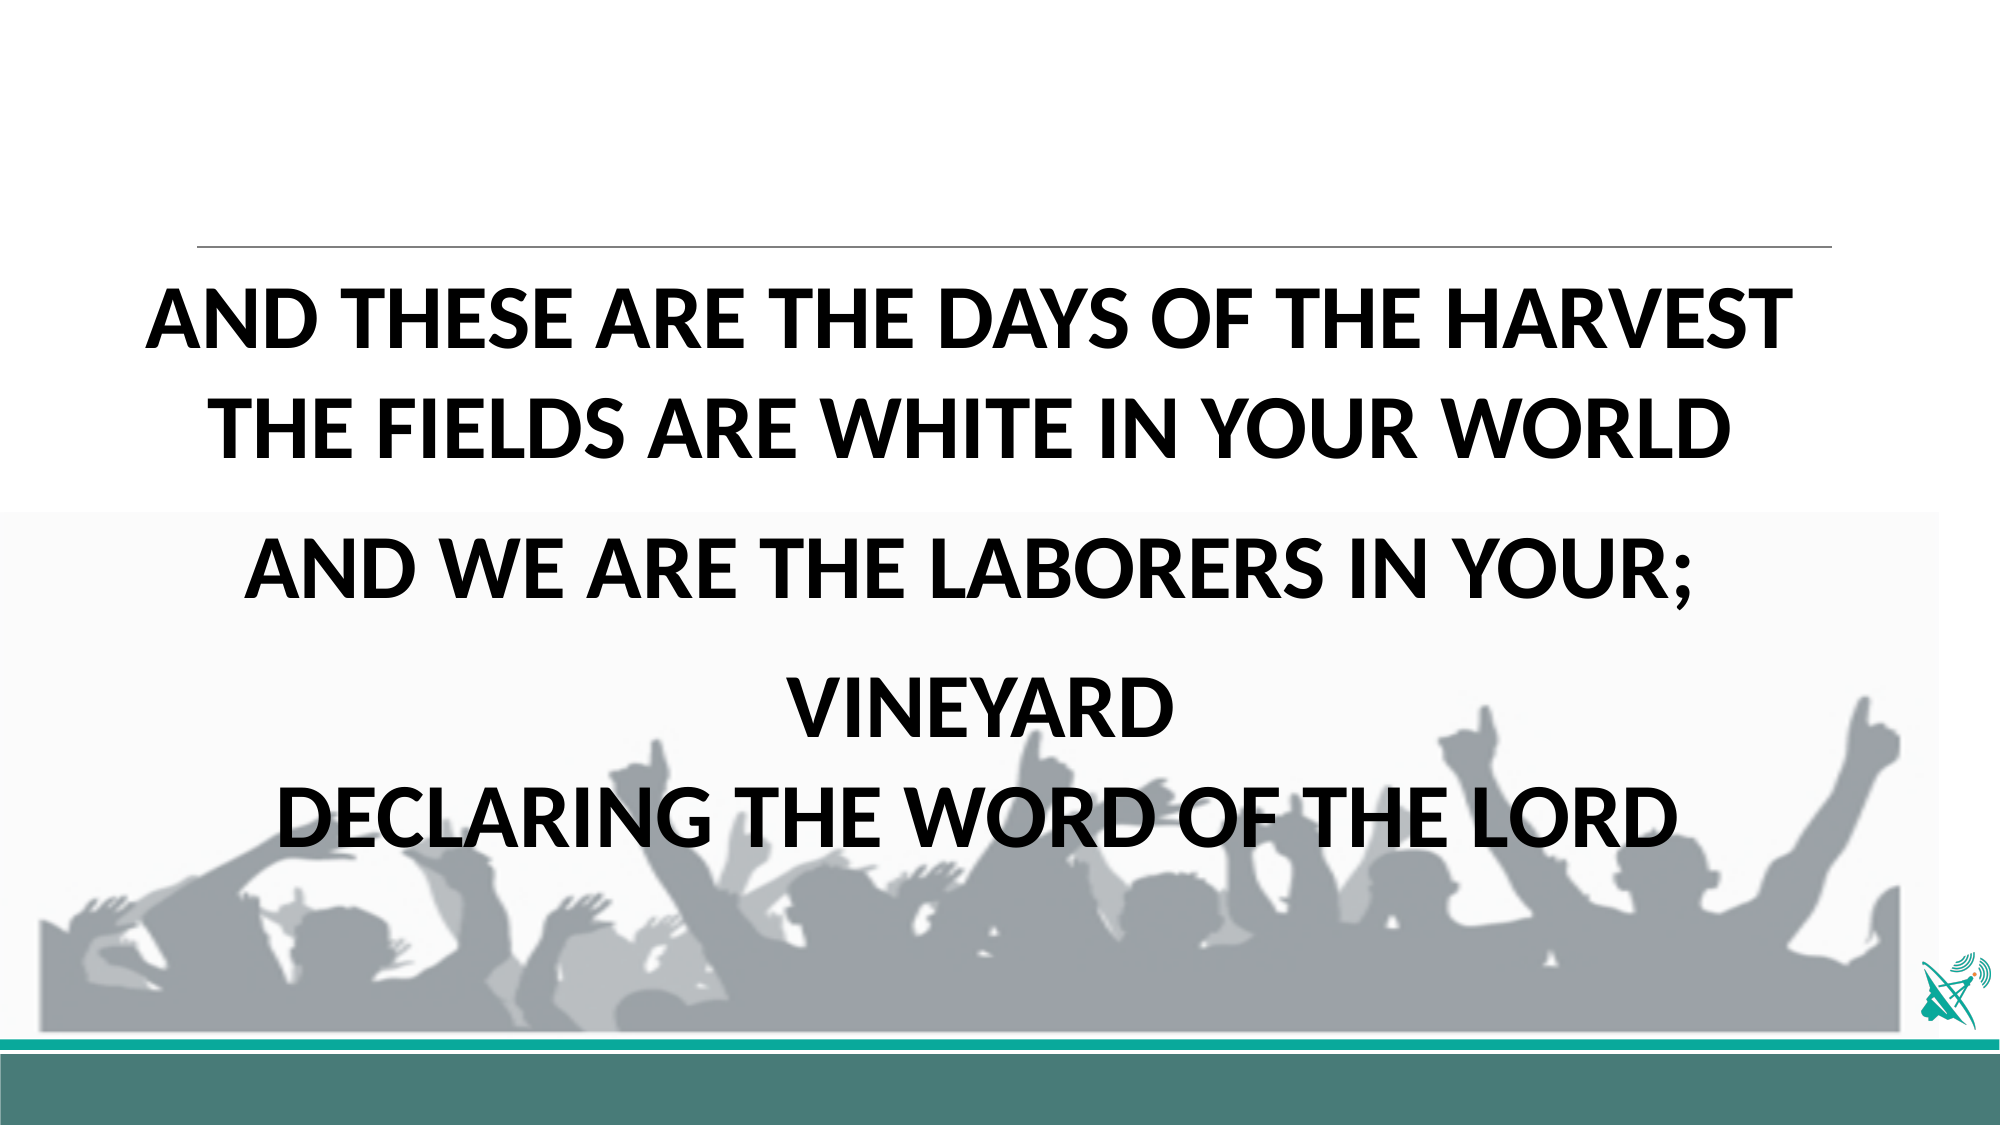

AND THESE ARE THE DAYS OF THE HARVEST
THE FIELDS ARE WHITE IN YOUR WORLD
AND WE ARE THE LABORERS IN YOUR;
VINEYARD
DECLARING THE WORD OF THE LORD